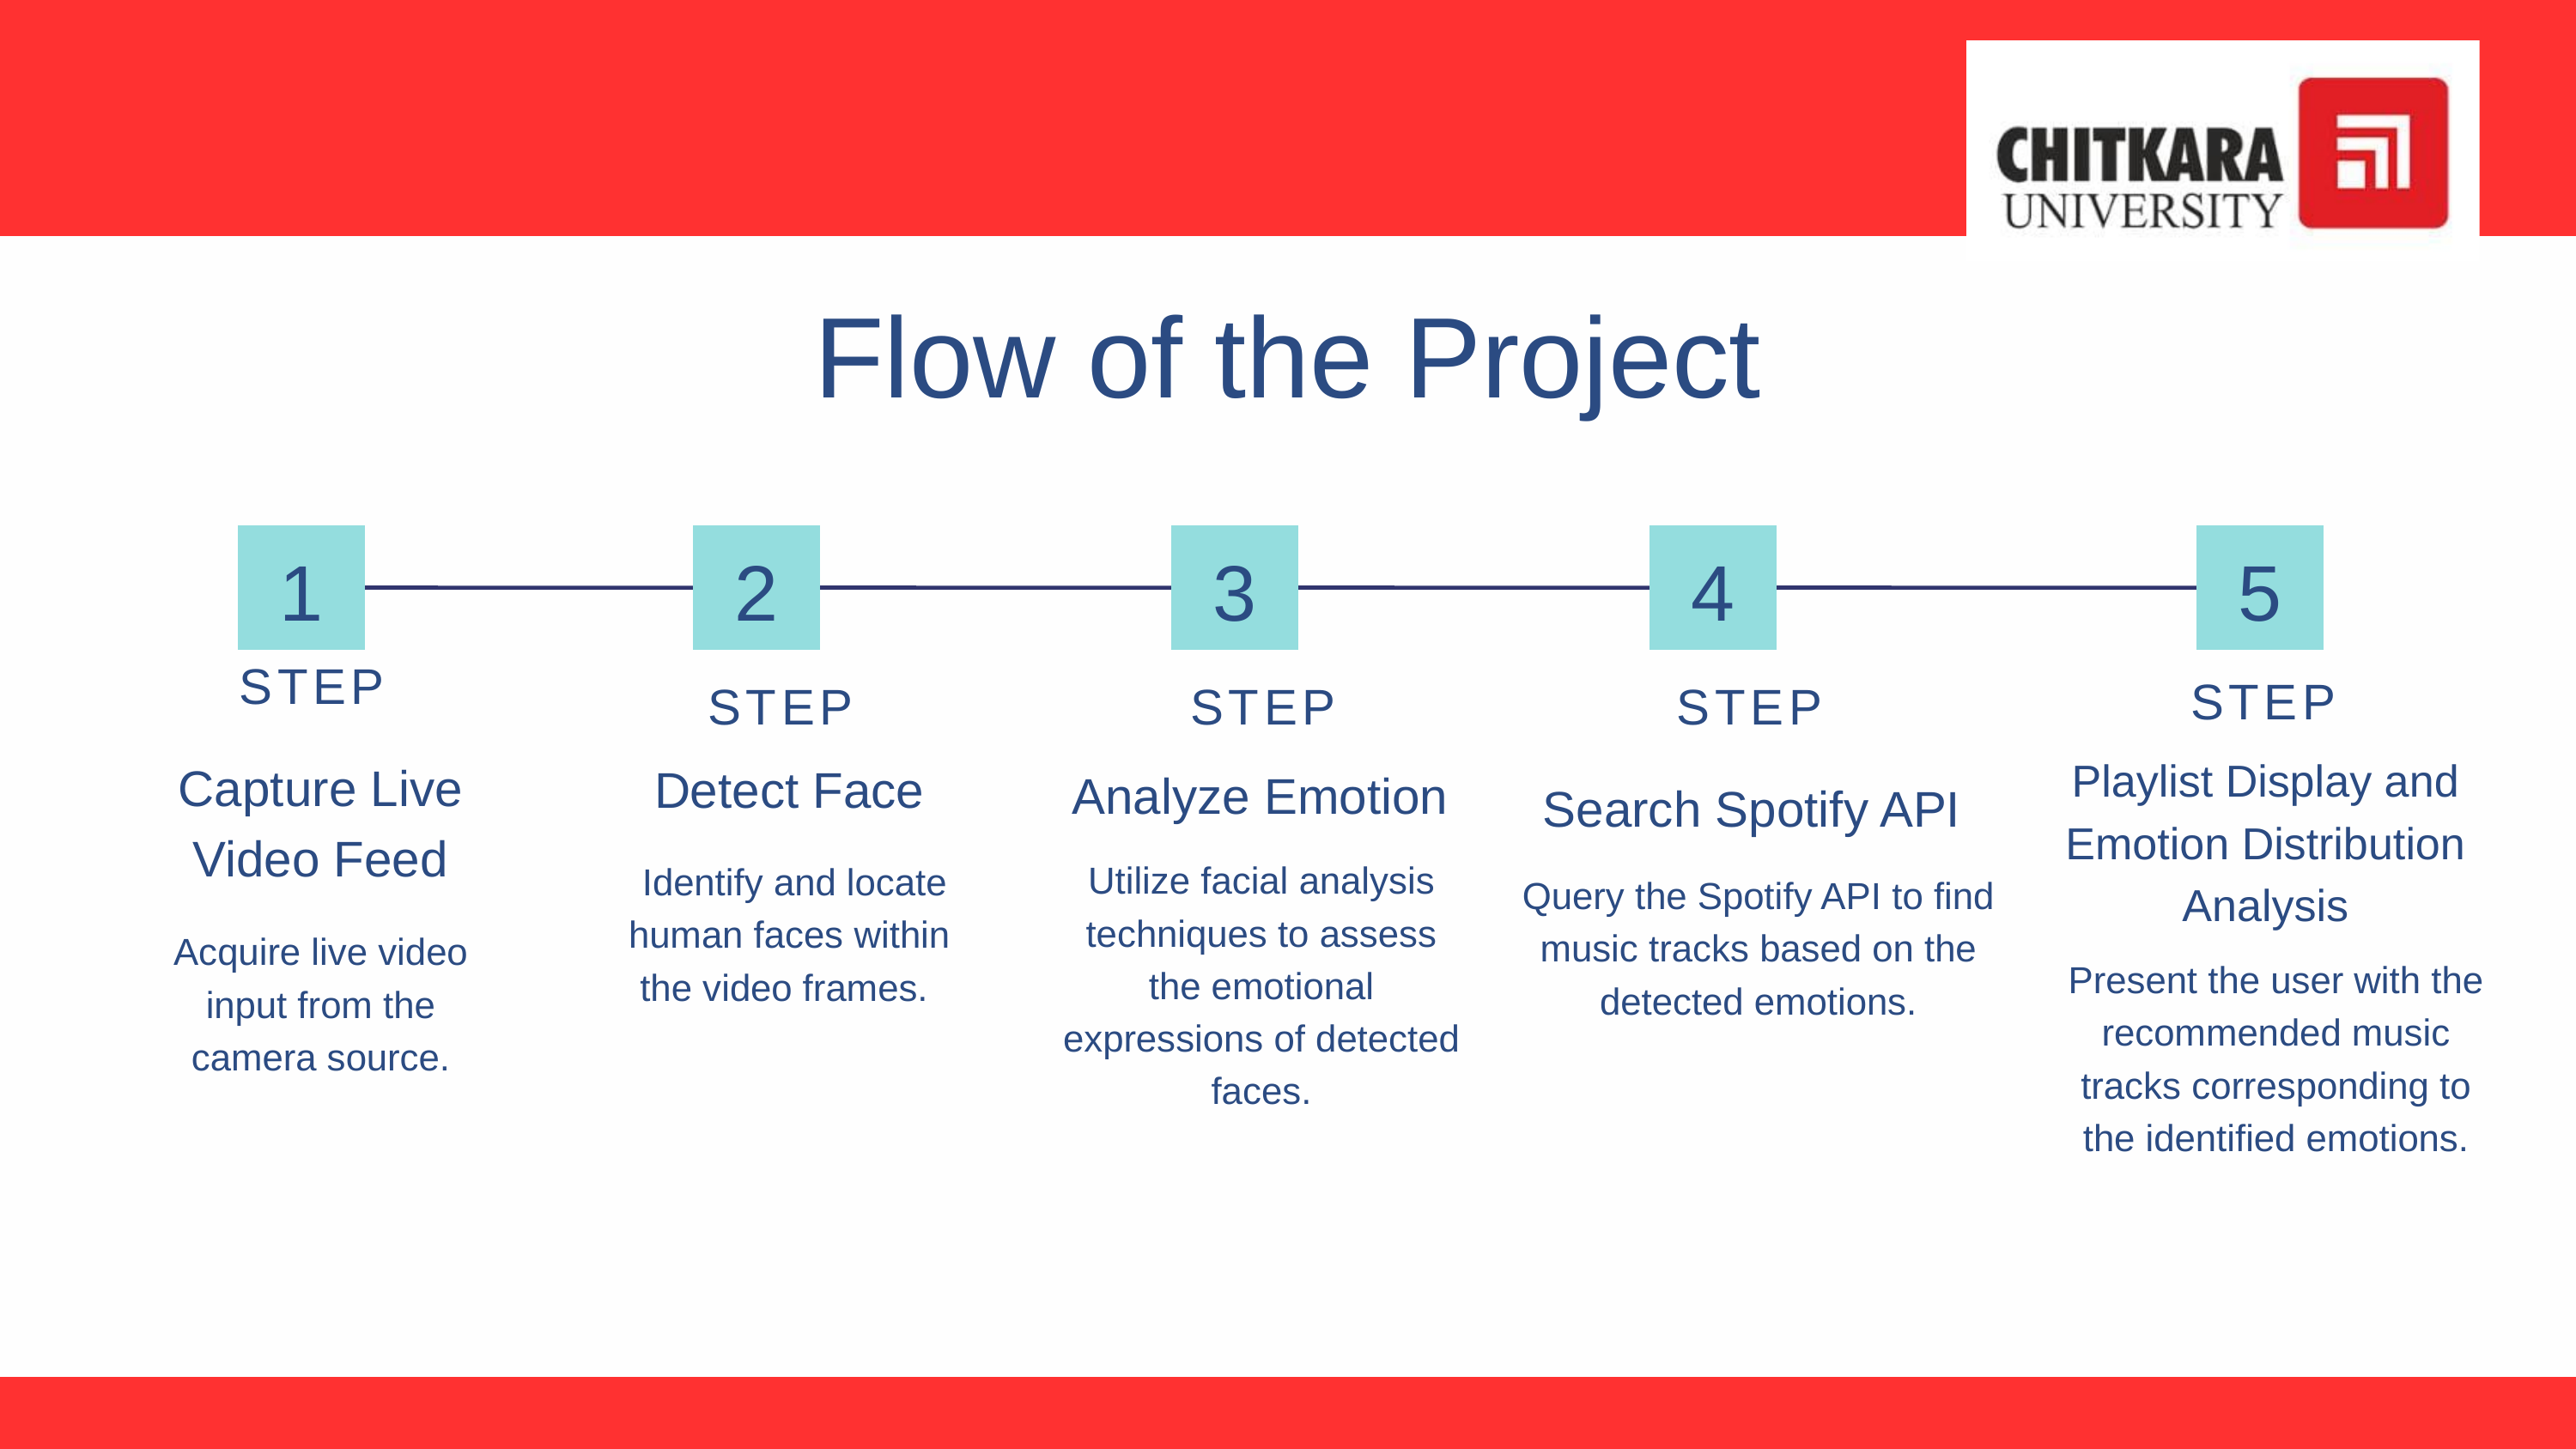

Flow of the Project

2

3

4

5

1

STEP
STEP
STEP
STEP
STEP
Playlist Display and Emotion Distribution Analysis
Capture Live Video Feed
Detect Face
Analyze Emotion
Search Spotify API
Utilize facial analysis techniques to assess the emotional expressions of detected faces.
 Identify and locate human faces within the video frames.
Query the Spotify API to find music tracks based on the detected emotions.
Acquire live video input from the camera source.
Present the user with the recommended music tracks corresponding to the identified emotions.